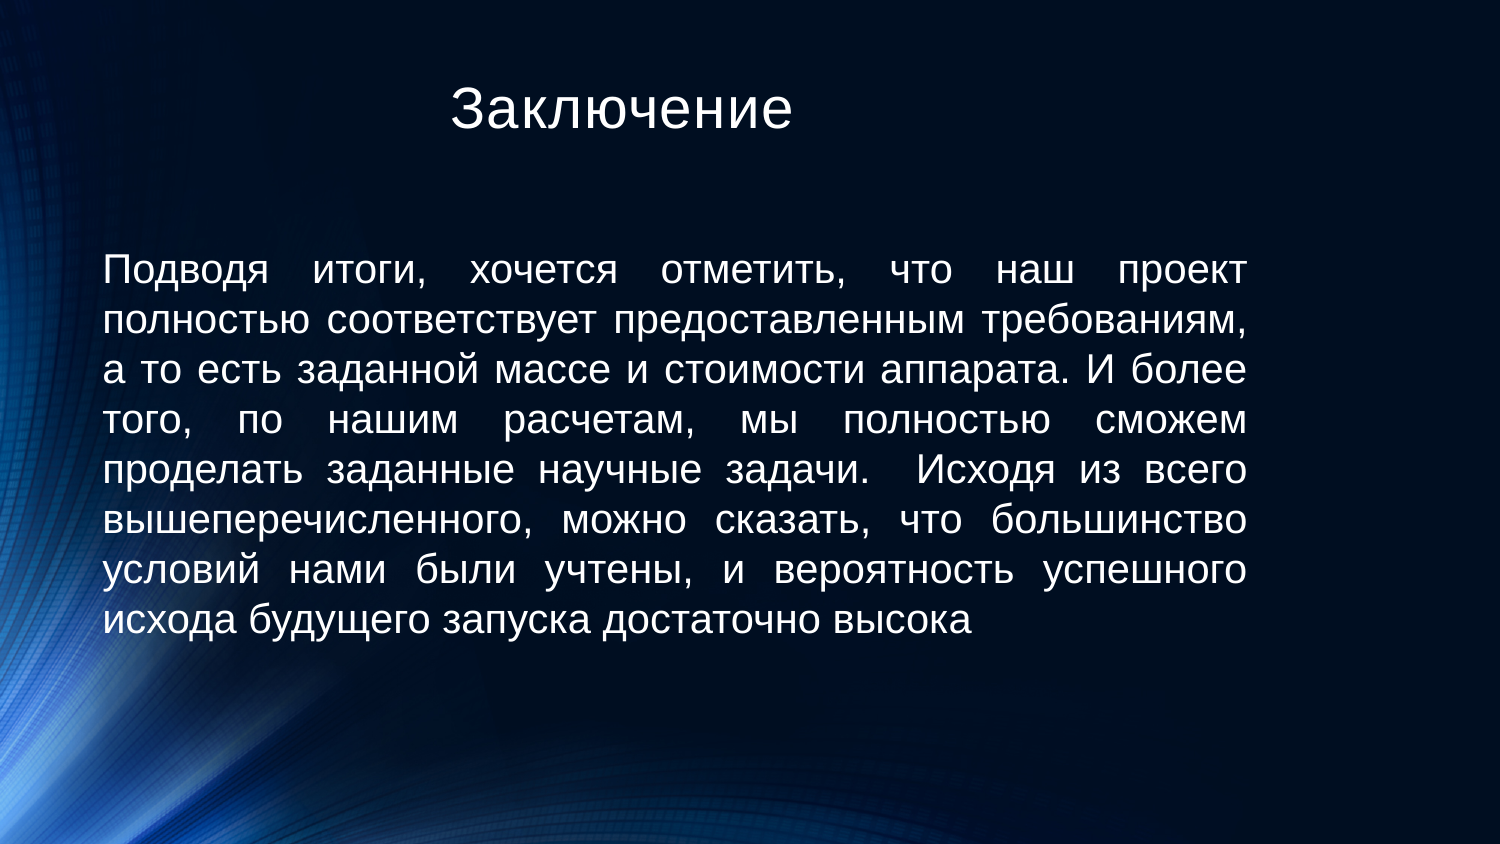

# Заключение
Подводя итоги, хочется отметить, что наш проект полностью соответствует предоставленным требованиям, а то есть заданной массе и стоимости аппарата. И более того, по нашим расчетам, мы полностью сможем проделать заданные научные задачи.  Исходя из всего вышеперечисленного, можно сказать, что большинство условий нами были учтены, и вероятность успешного исхода будущего запуска достаточно высока